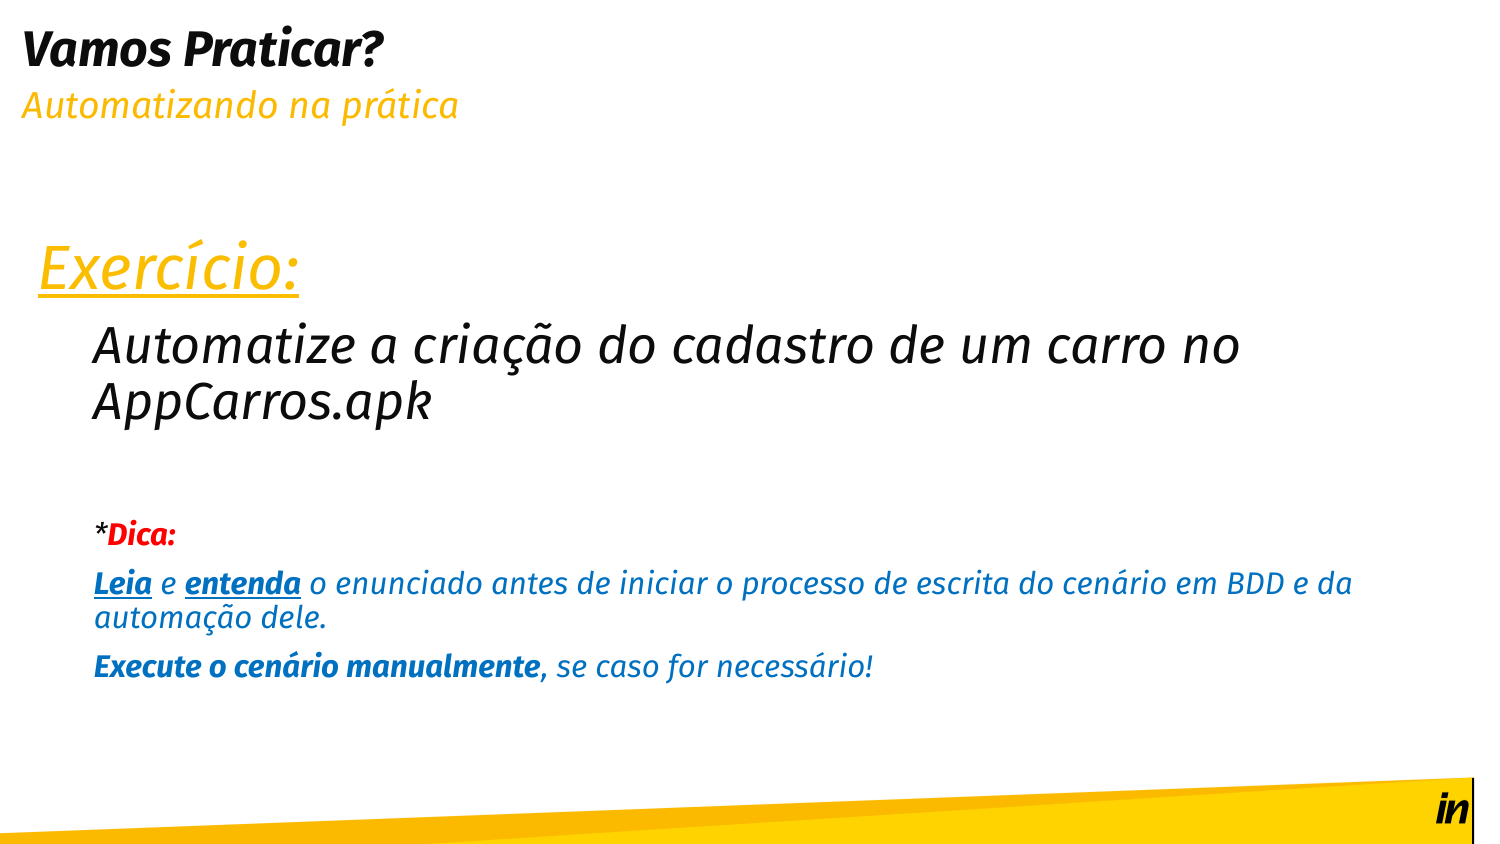

# Vamos Praticar?
Automatizando na prática

Exercício:
Automatize a criação do cadastro de um carro no AppCarros.apk

*Dica:
Leia e entenda o enunciado antes de iniciar o processo de escrita do cenário em BDD e da automação dele.
Execute o cenário manualmente, se caso for necessário!